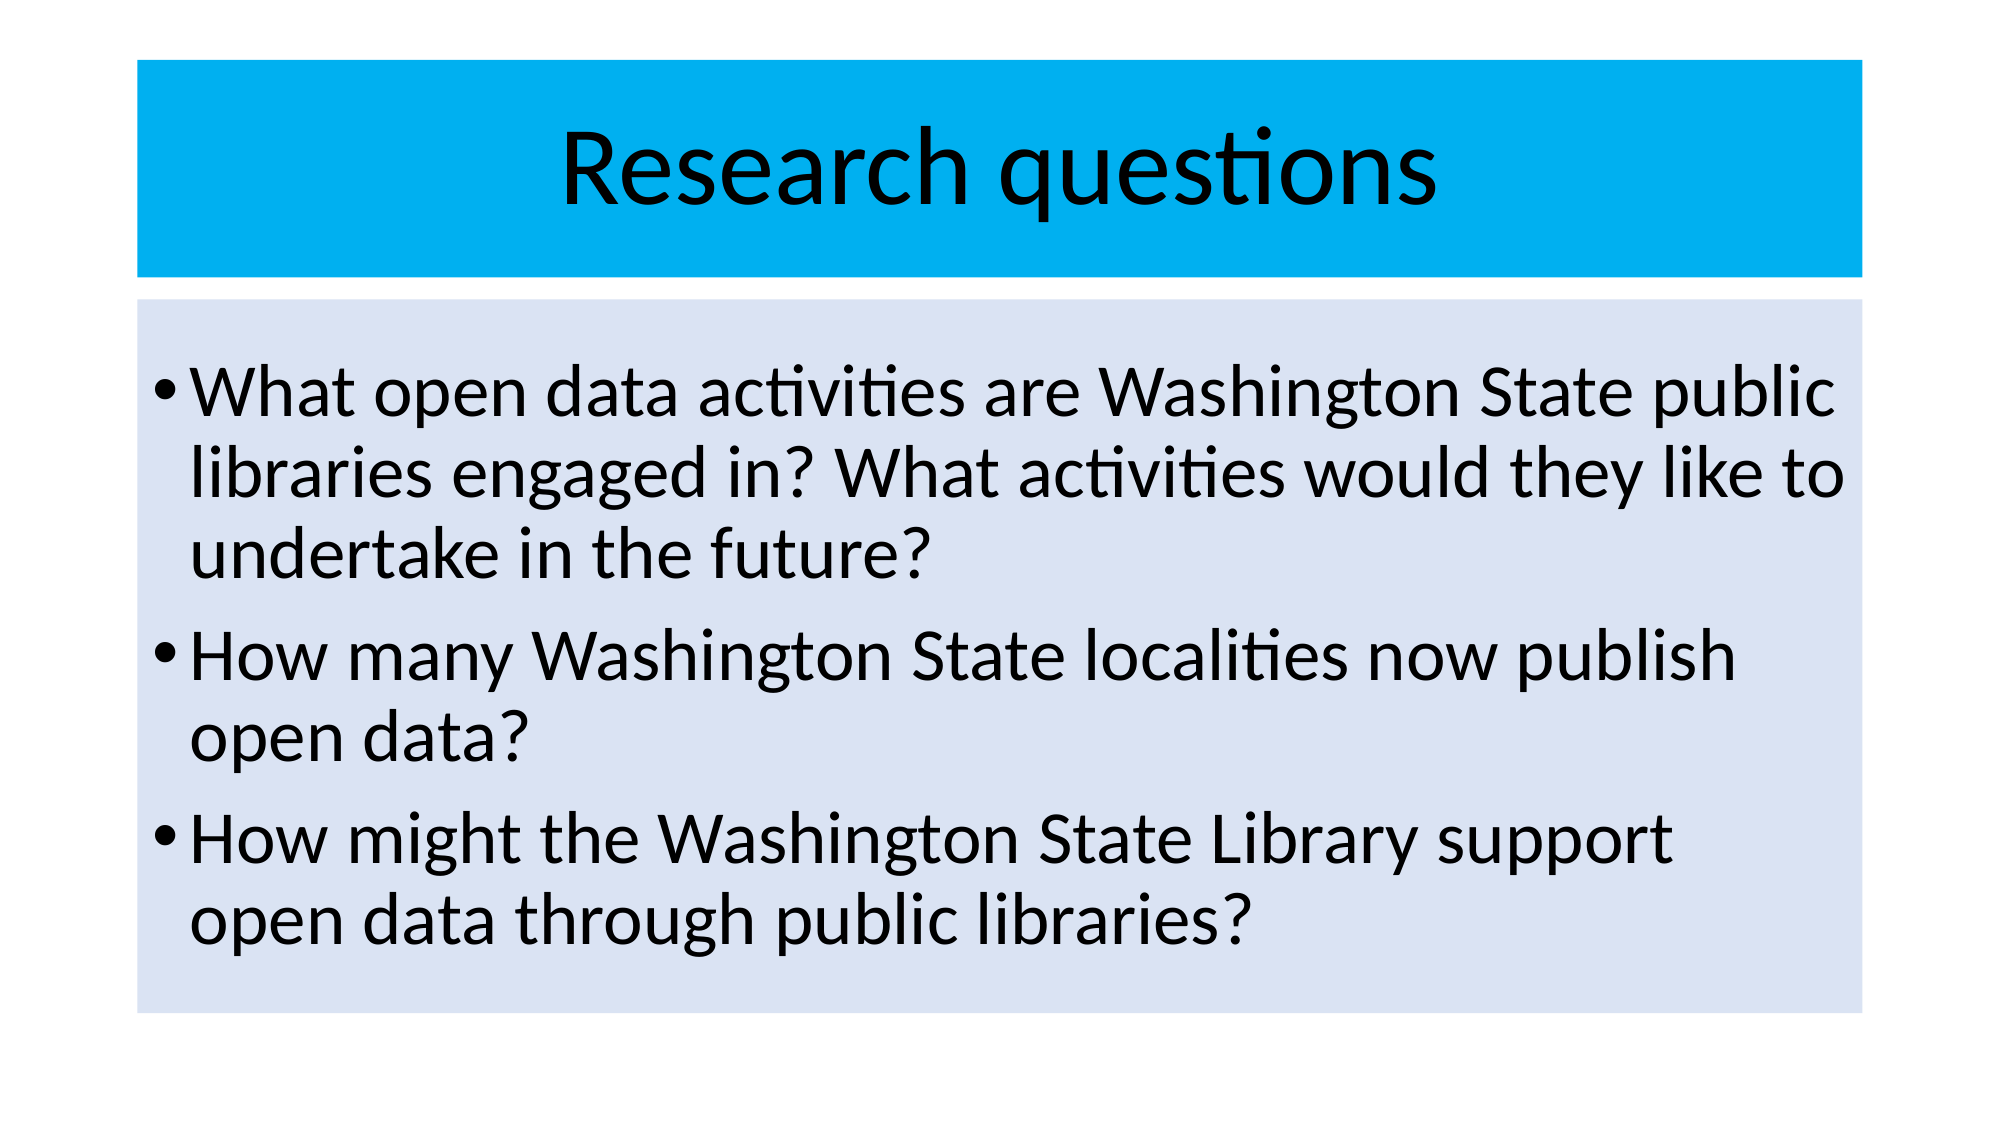

# Research questions
What open data activities are Washington State public libraries engaged in? What activities would they like to undertake in the future?
How many Washington State localities now publish open data?
How might the Washington State Library support open data through public libraries?